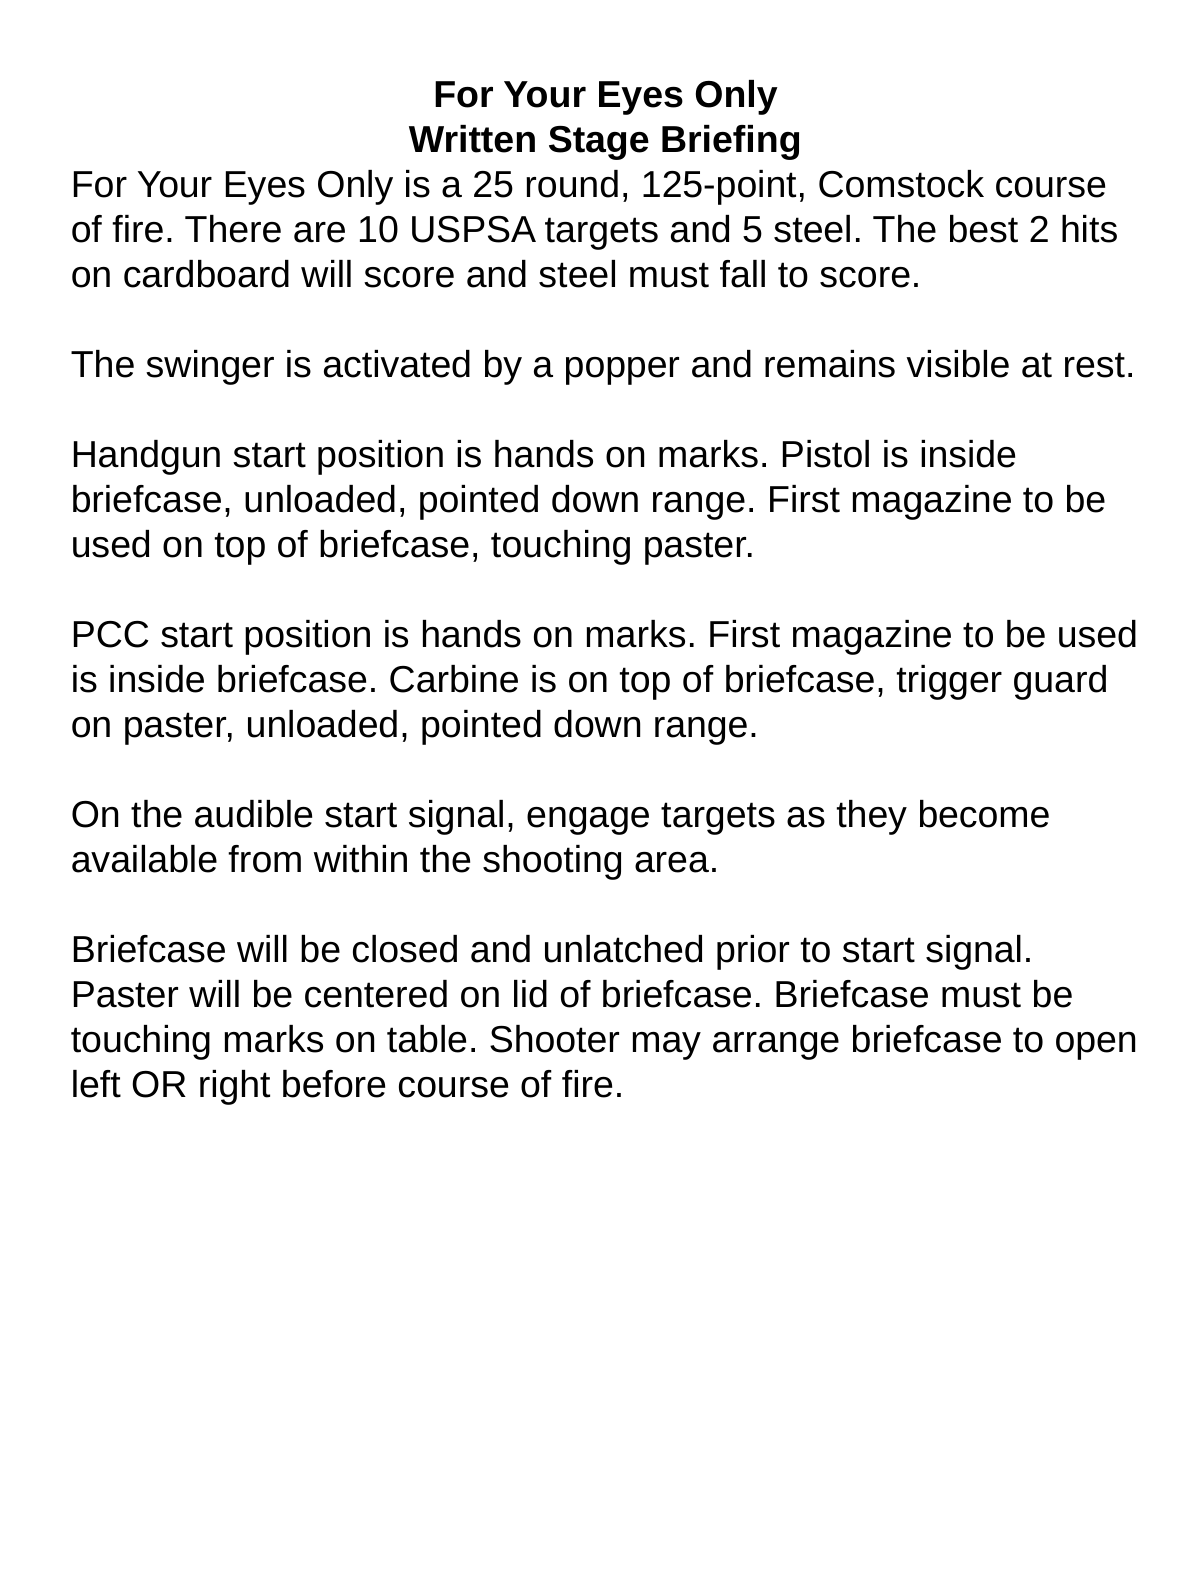

For Your Eyes Only
Written Stage Briefing
For Your Eyes Only is a 25 round, 125-point, Comstock course of fire. There are 10 USPSA targets and 5 steel. The best 2 hits on cardboard will score and steel must fall to score.

The swinger is activated by a popper and remains visible at rest.

Handgun start position is hands on marks. Pistol is inside briefcase, unloaded, pointed down range. First magazine to be used on top of briefcase, touching paster.

PCC start position is hands on marks. First magazine to be used is inside briefcase. Carbine is on top of briefcase, trigger guard on paster, unloaded, pointed down range.

On the audible start signal, engage targets as they become available from within the shooting area.

Briefcase will be closed and unlatched prior to start signal. Paster will be centered on lid of briefcase. Briefcase must be touching marks on table. Shooter may arrange briefcase to open left OR right before course of fire.